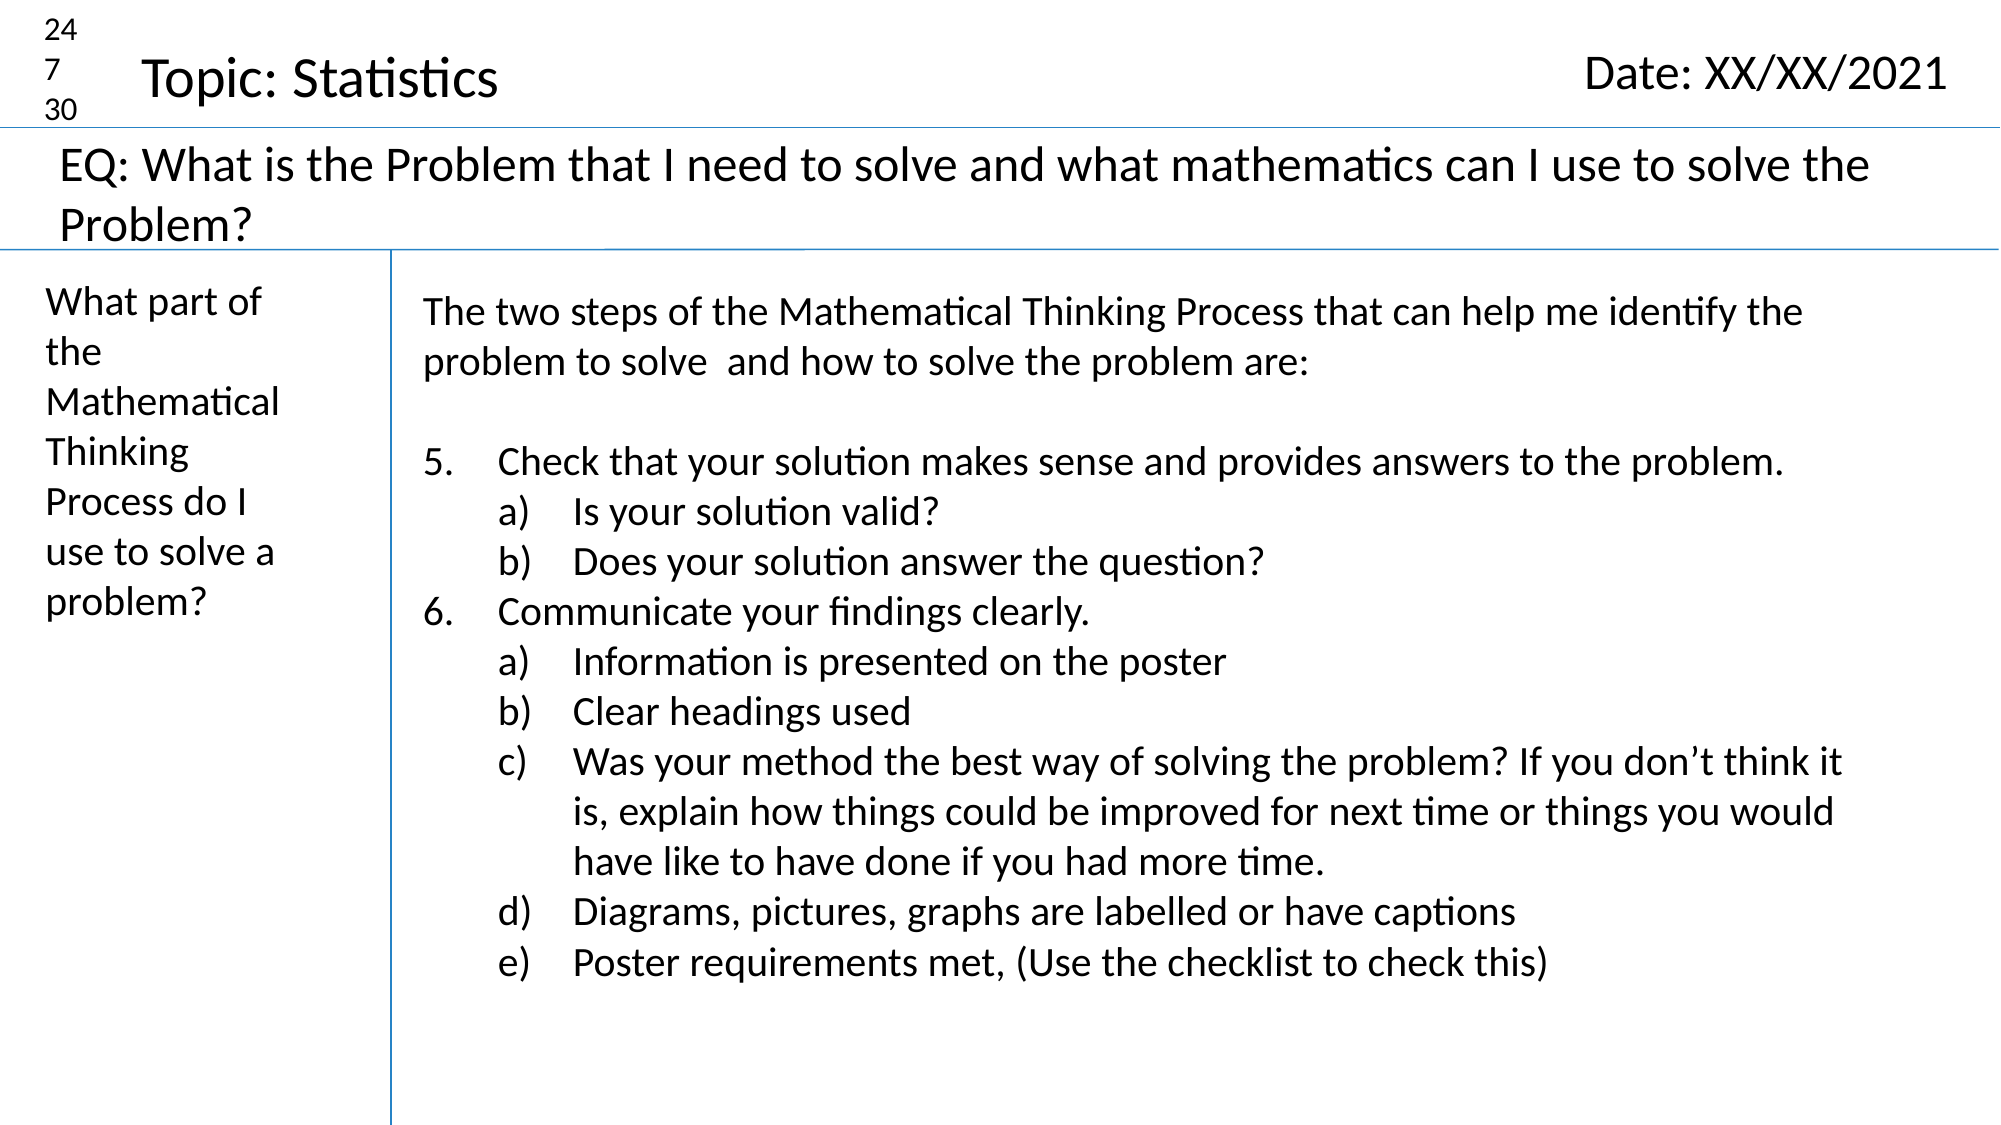

24
7
30
Topic: Statistics
Date: XX/XX/2021
EQ: What is the Problem that I need to solve and what mathematics can I use to solve the Problem?
What part of the Mathematical Thinking Process do I use to solve a problem?
The two steps of the Mathematical Thinking Process that can help me identify the problem to solve  and how to solve the problem are:

Check that your solution makes sense and provides answers to the problem.
Is your solution valid?
Does your solution answer the question?
Communicate your findings clearly.
Information is presented on the poster
Clear headings used
Was your method the best way of solving the problem? If you don’t think it is, explain how things could be improved for next time or things you would have like to have done if you had more time.
Diagrams, pictures, graphs are labelled or have captions
Poster requirements met, (Use the checklist to check this)